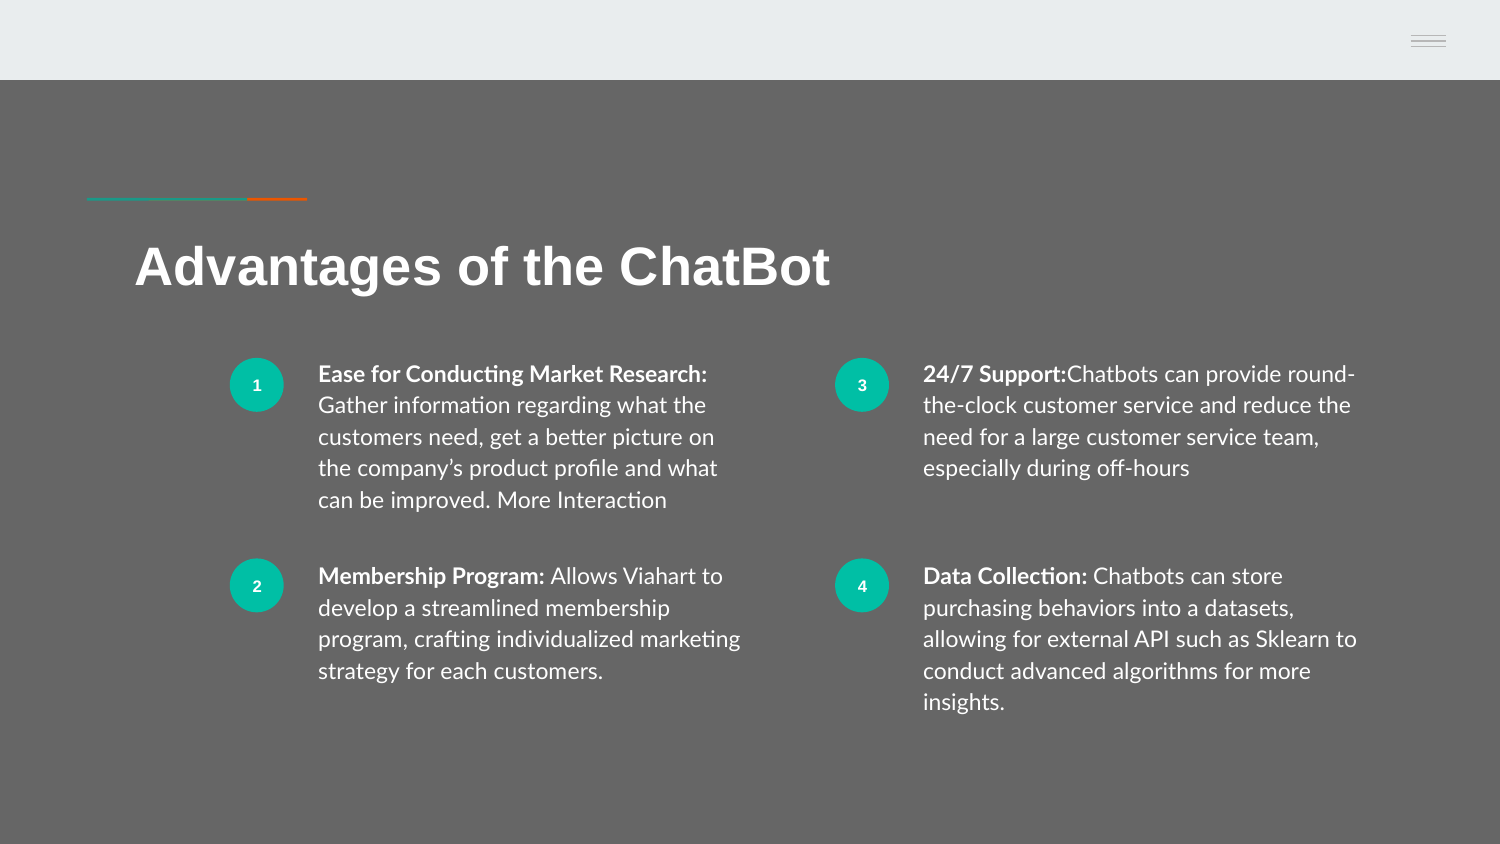

# Advantages of the ChatBot
Ease for Conducting Market Research: Gather information regarding what the customers need, get a better picture on the company’s product profile and what can be improved. More Interaction
24/7 Support:Chatbots can provide round-the-clock customer service and reduce the need for a large customer service team, especially during off-hours
1
3
Membership Program: Allows Viahart to develop a streamlined membership program, crafting individualized marketing strategy for each customers.
Data Collection: Chatbots can store purchasing behaviors into a datasets, allowing for external API such as Sklearn to conduct advanced algorithms for more insights.
2
4